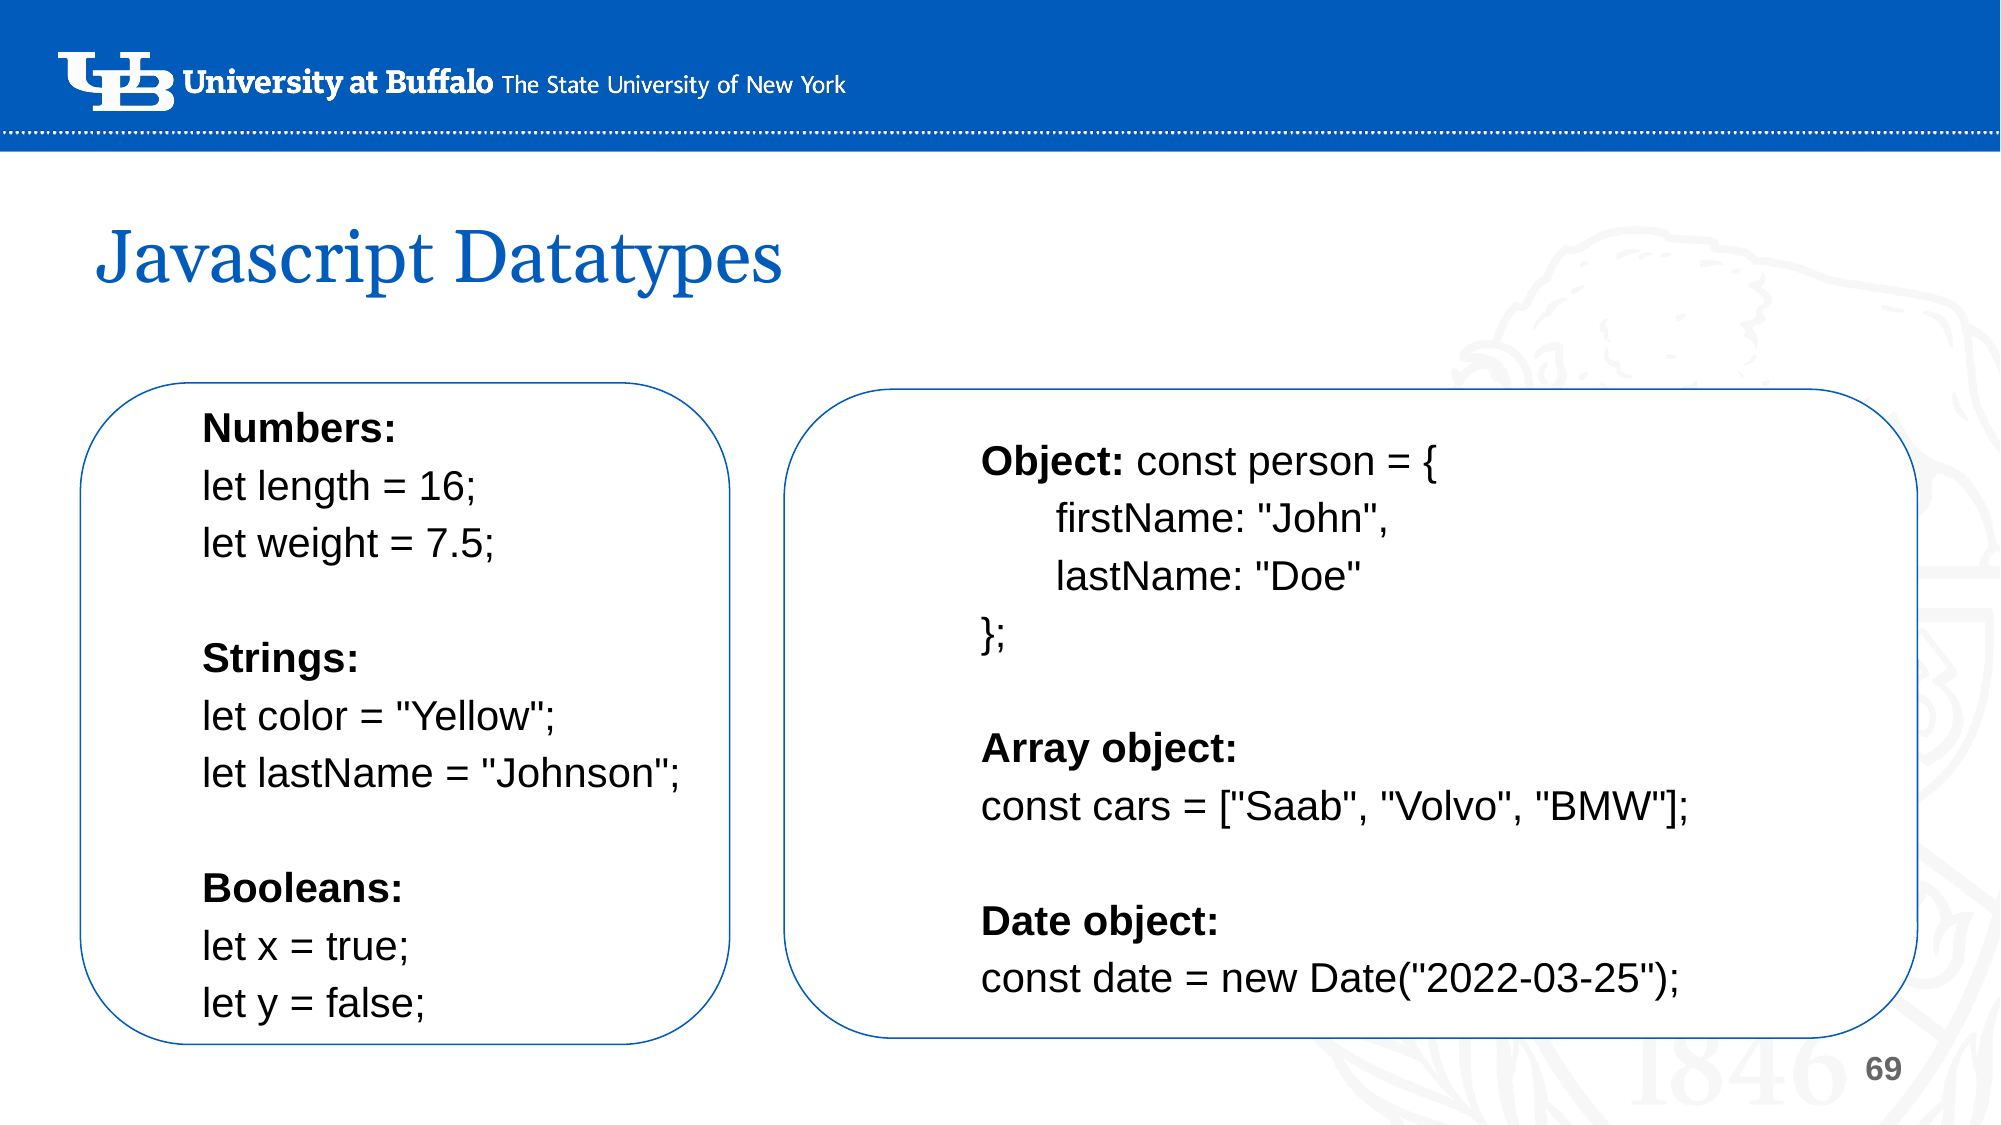

Javascript Datatypes

Numbers:
let length = 16;
let weight = 7.5;

Strings:
let color = "Yellow";
let lastName = "Johnson";

Booleans:
let x = true;
let y = false;

Object: const person = {
firstName: "John",
lastName: "Doe"
};

Array object:
const cars = ["Saab", "Volvo", "BMW"];

Date object:
const date = new Date("2022-03-25");
69